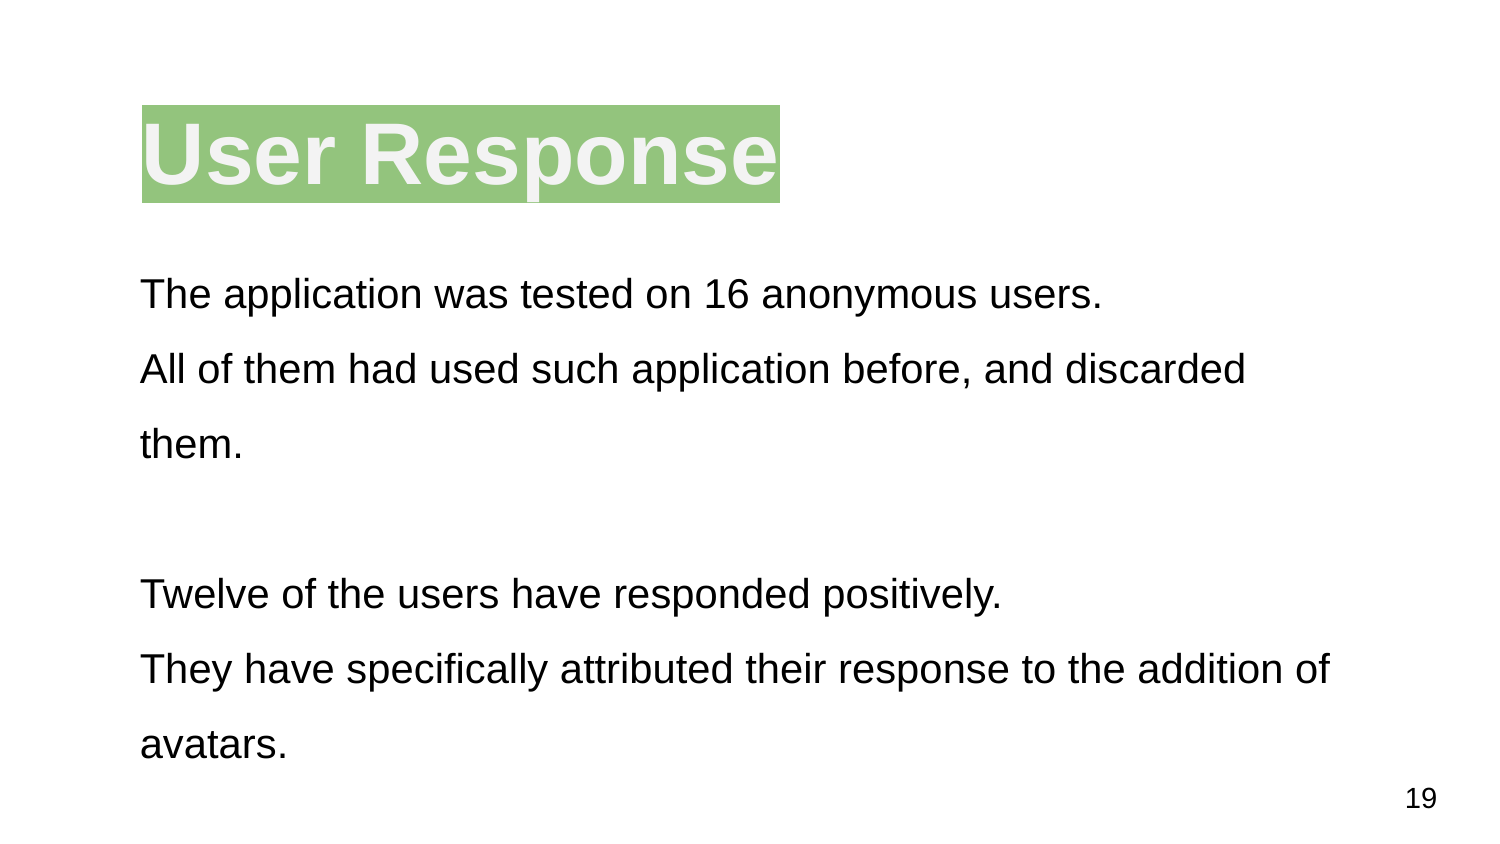

User Response

The application was tested on 16 anonymous users.
All of them had used such application before, and discarded them.

Twelve of the users have responded positively.
They have specifically attributed their response to the addition of avatars.
19